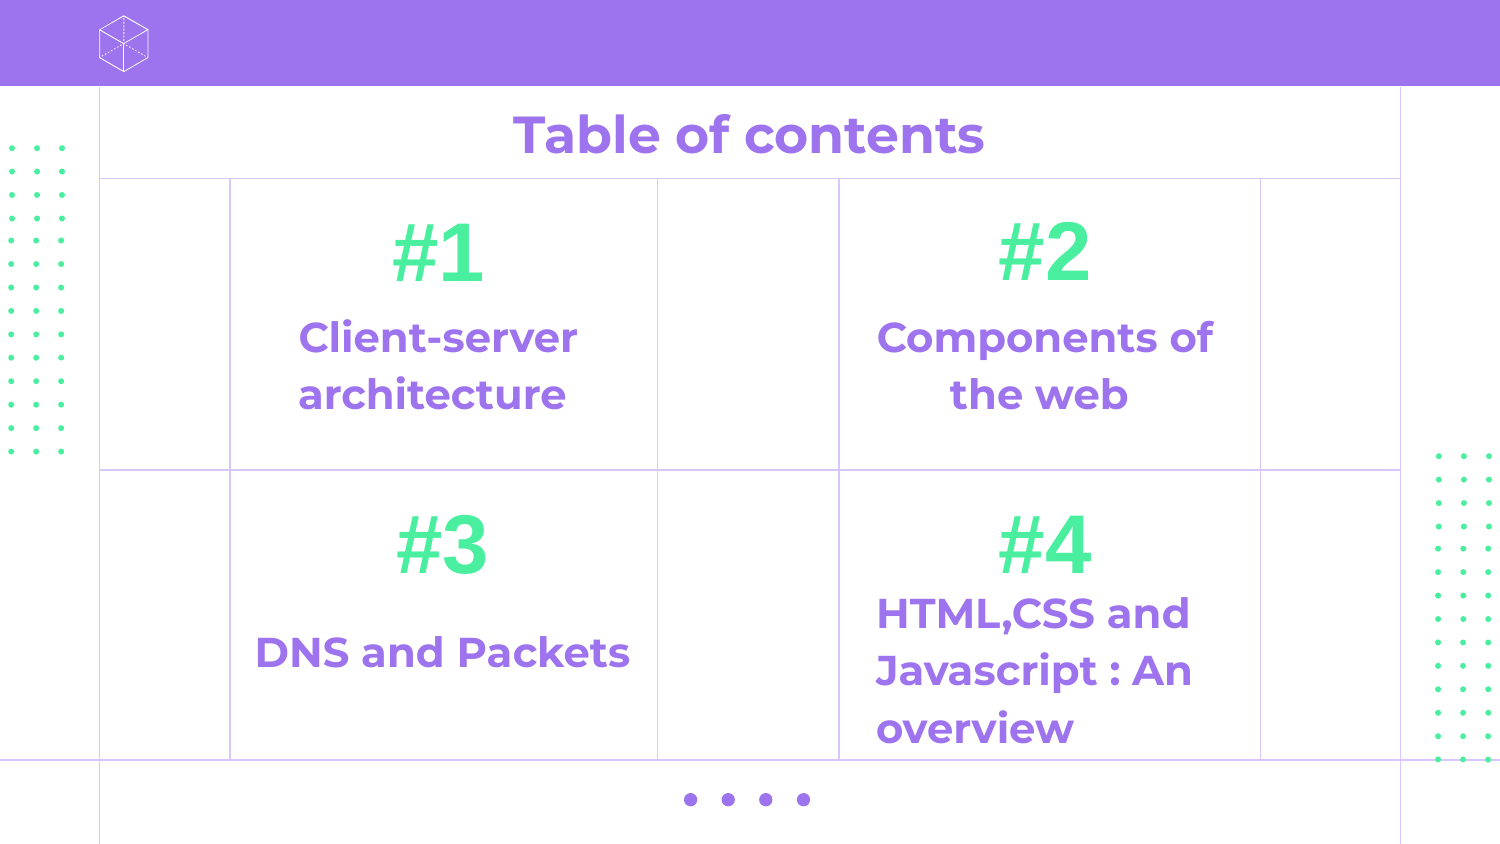

Table of contents
#2
# #1
Client-server architecture
Components of the web
#3
#4
DNS and Packets
HTML,CSS and Javascript : An overview